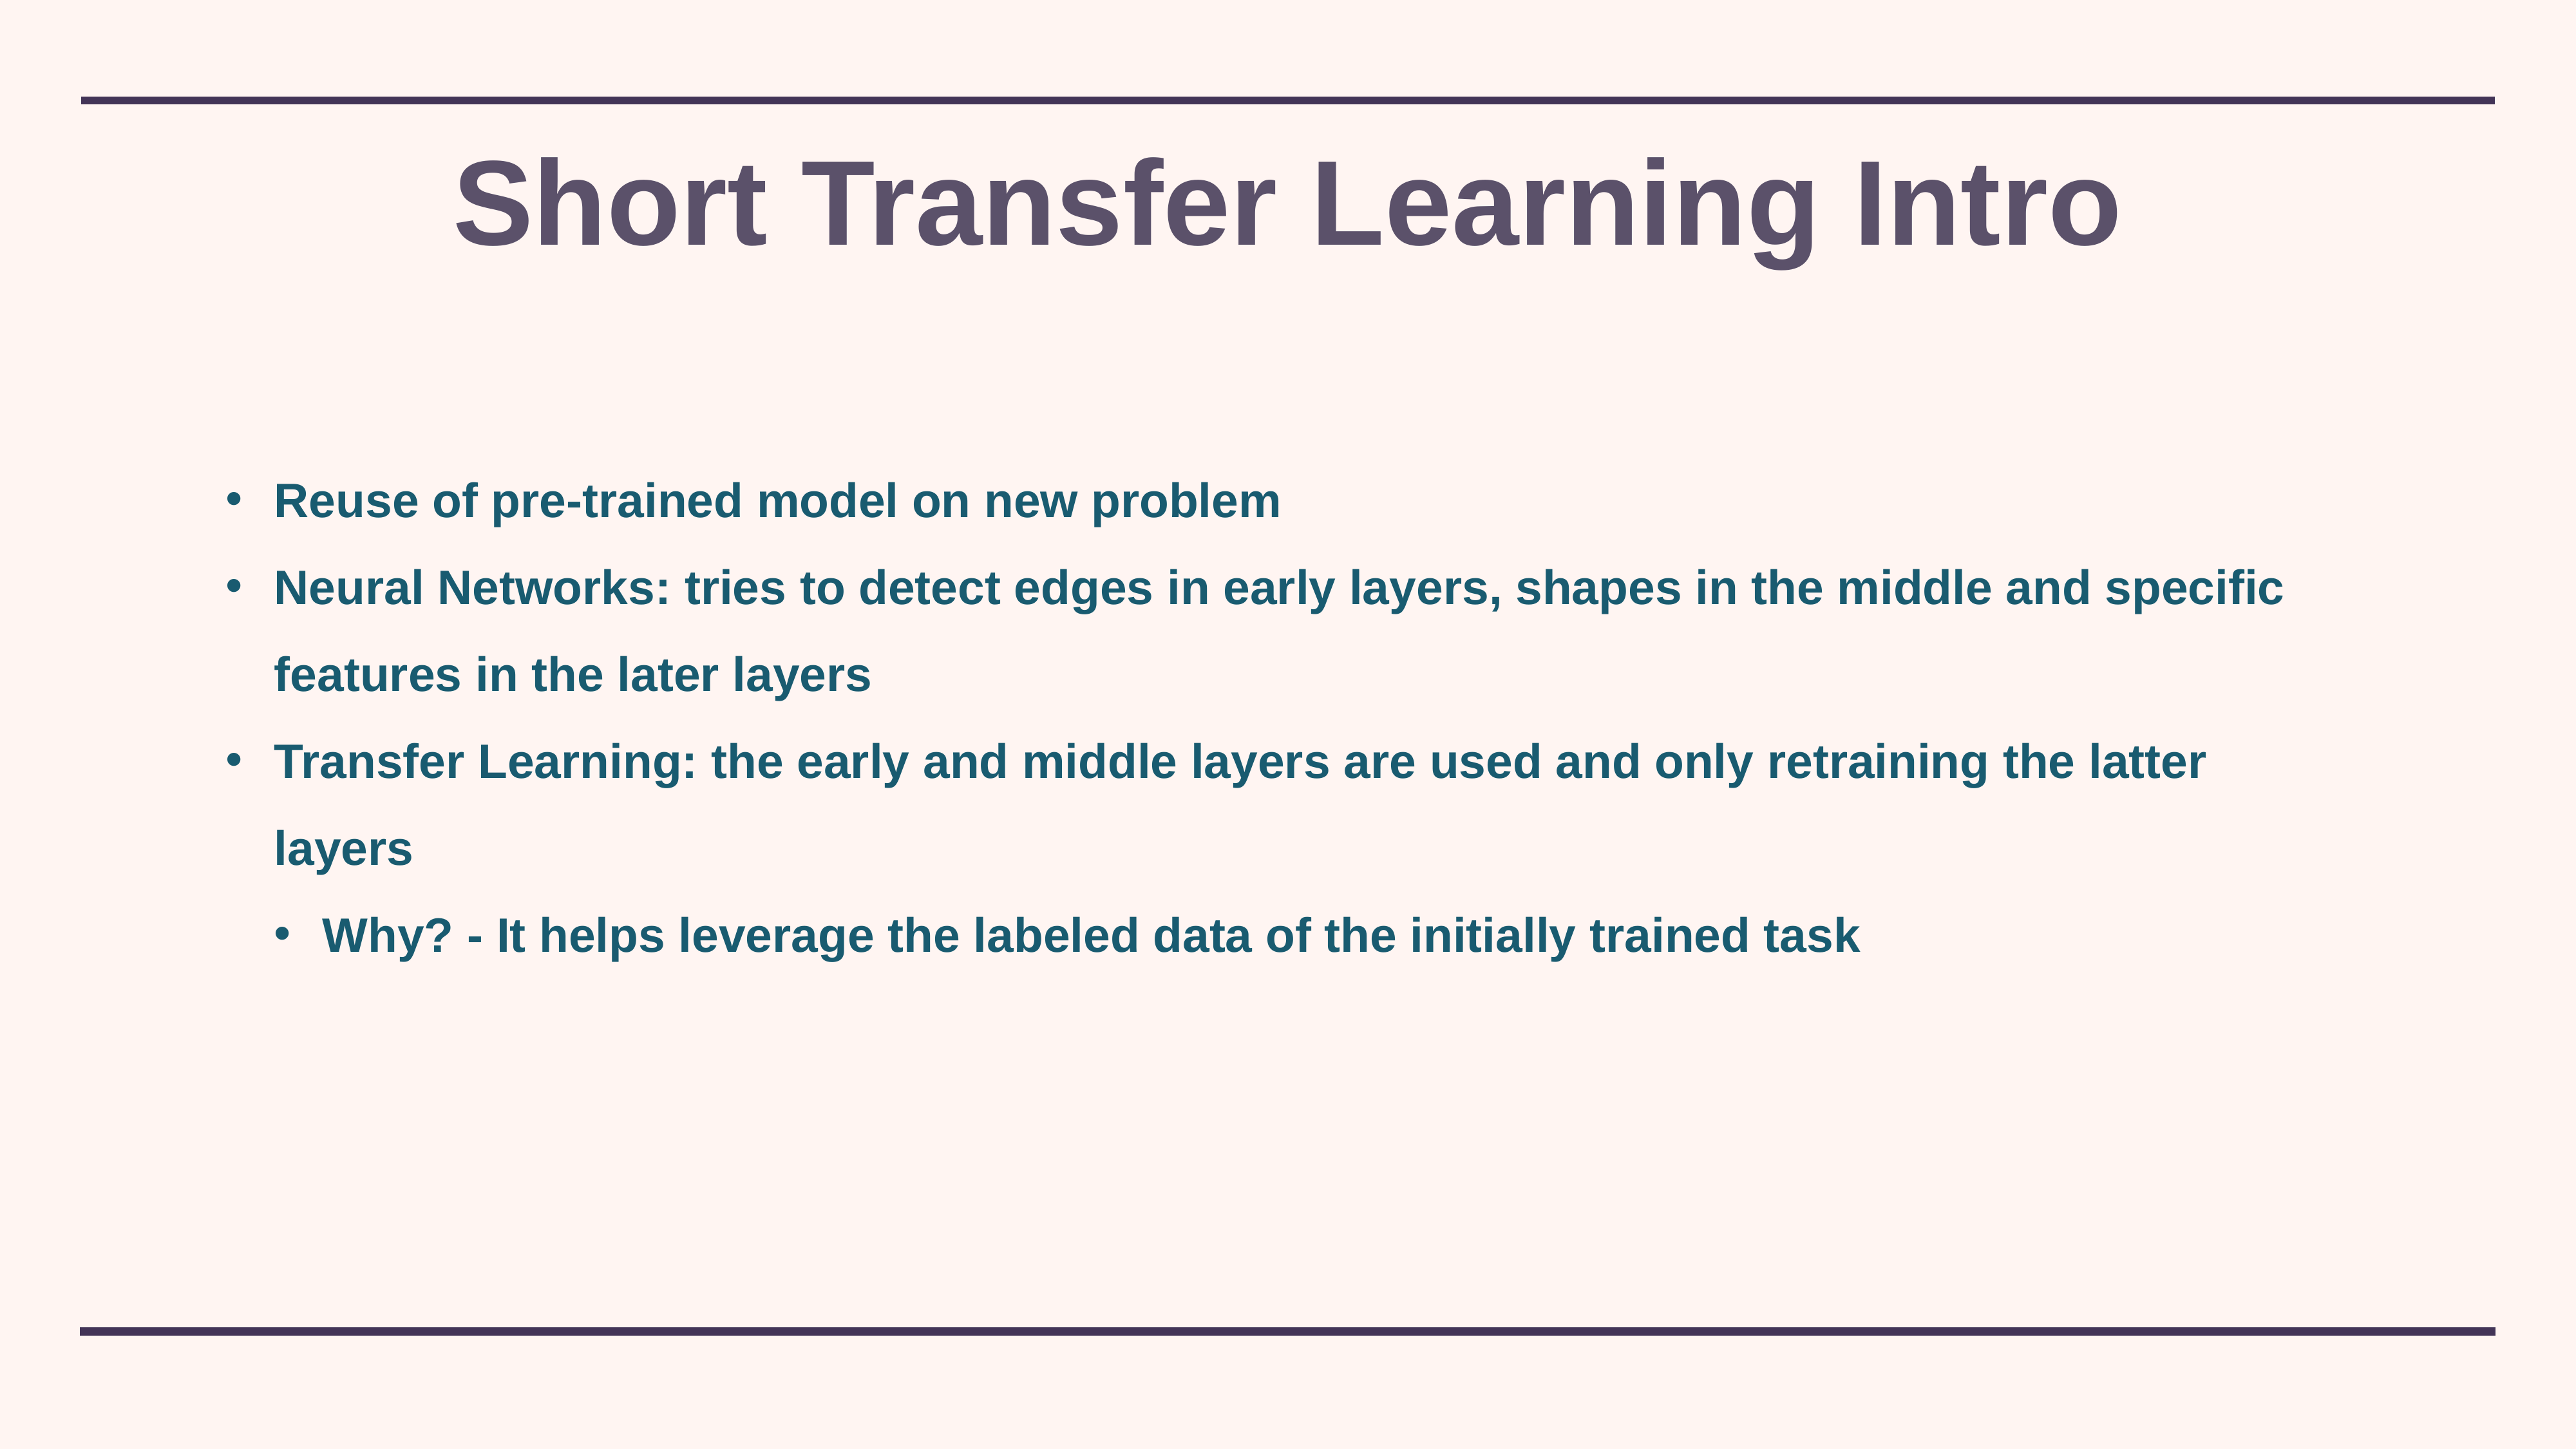

# Short Transfer Learning Intro
Reuse of pre-trained model on new problem
Neural Networks: tries to detect edges in early layers, shapes in the middle and specific features in the later layers
Transfer Learning: the early and middle layers are used and only retraining the latter layers
Why? - It helps leverage the labeled data of the initially trained task